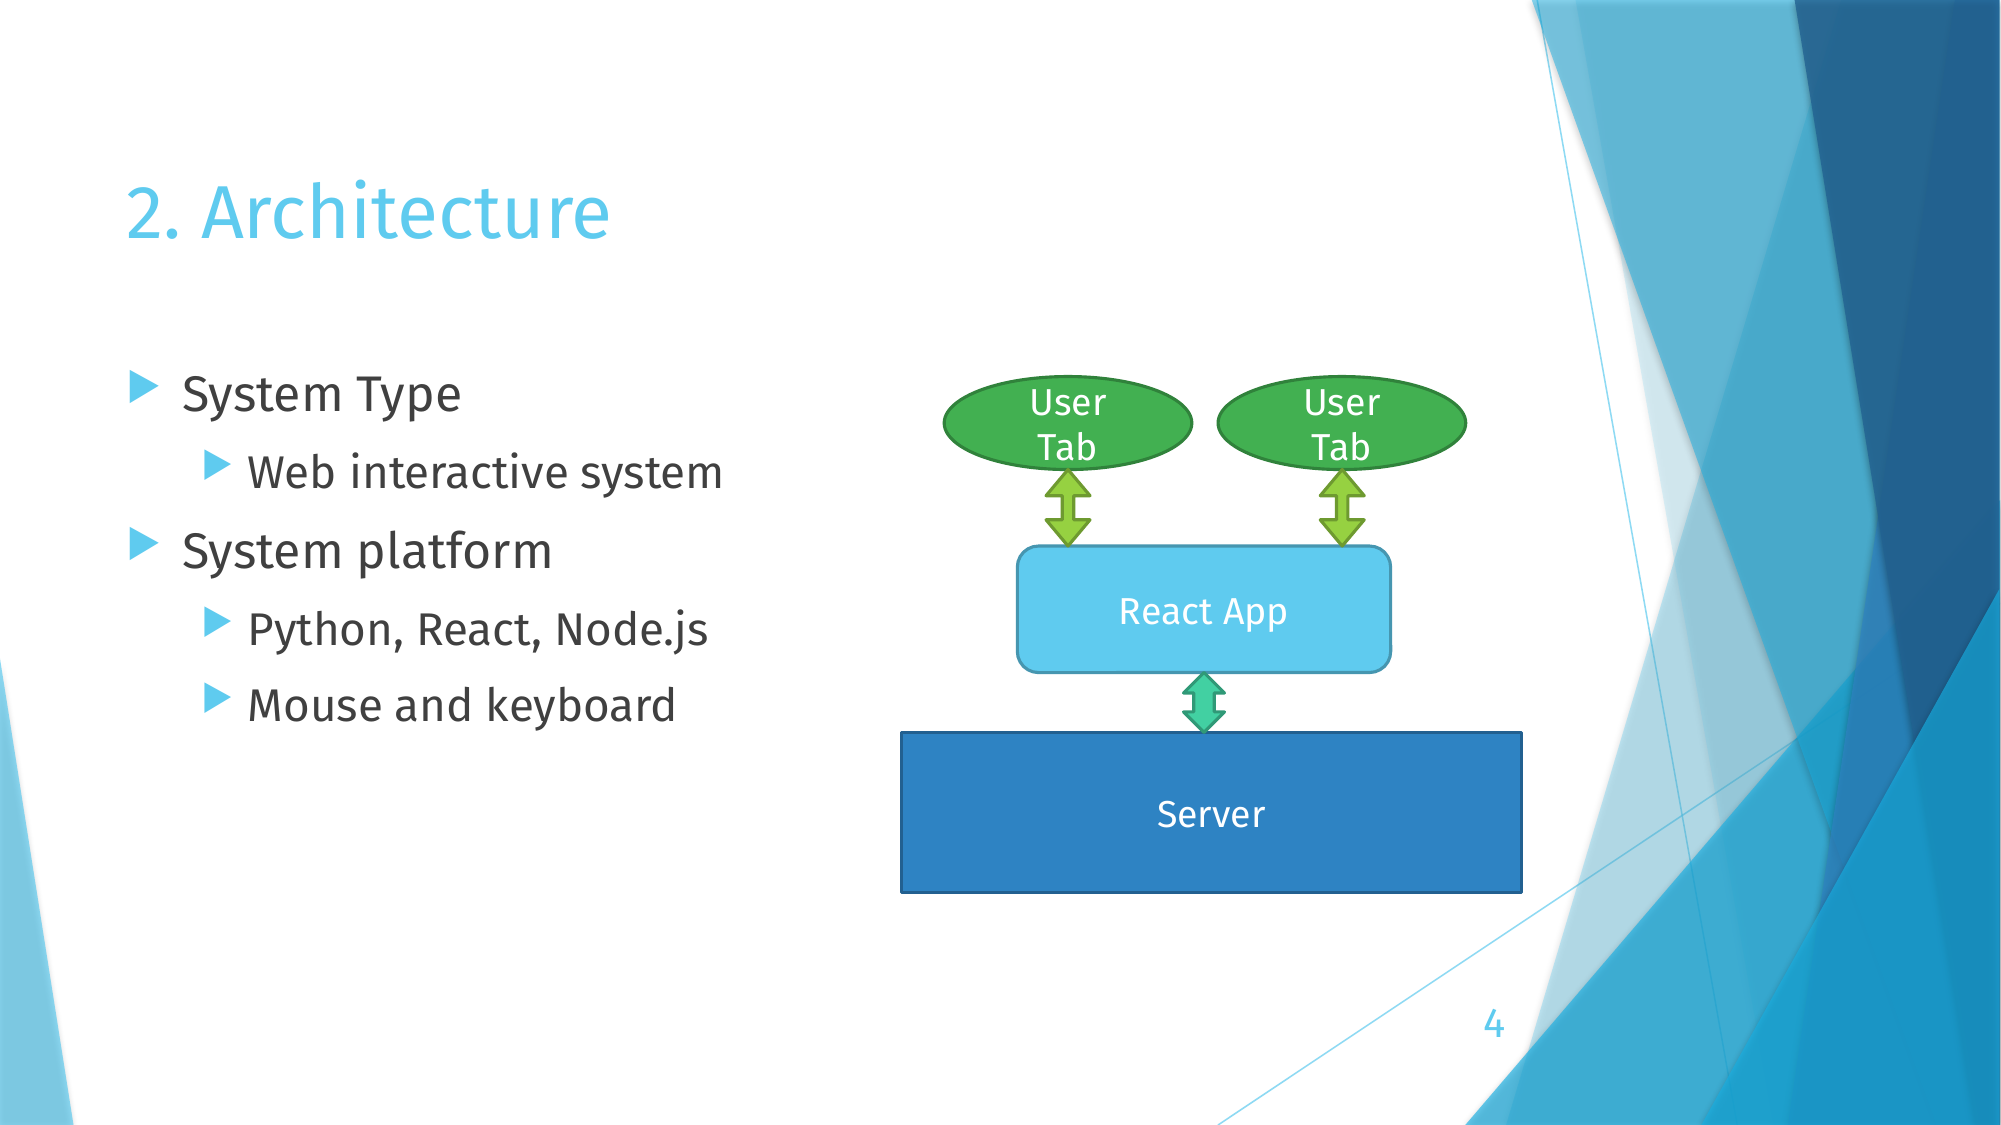

# 2. Architecture
System Type
Web interactive system
System platform
Python, React, Node.js
Mouse and keyboard
User Tab
User Tab

React App

Server
4